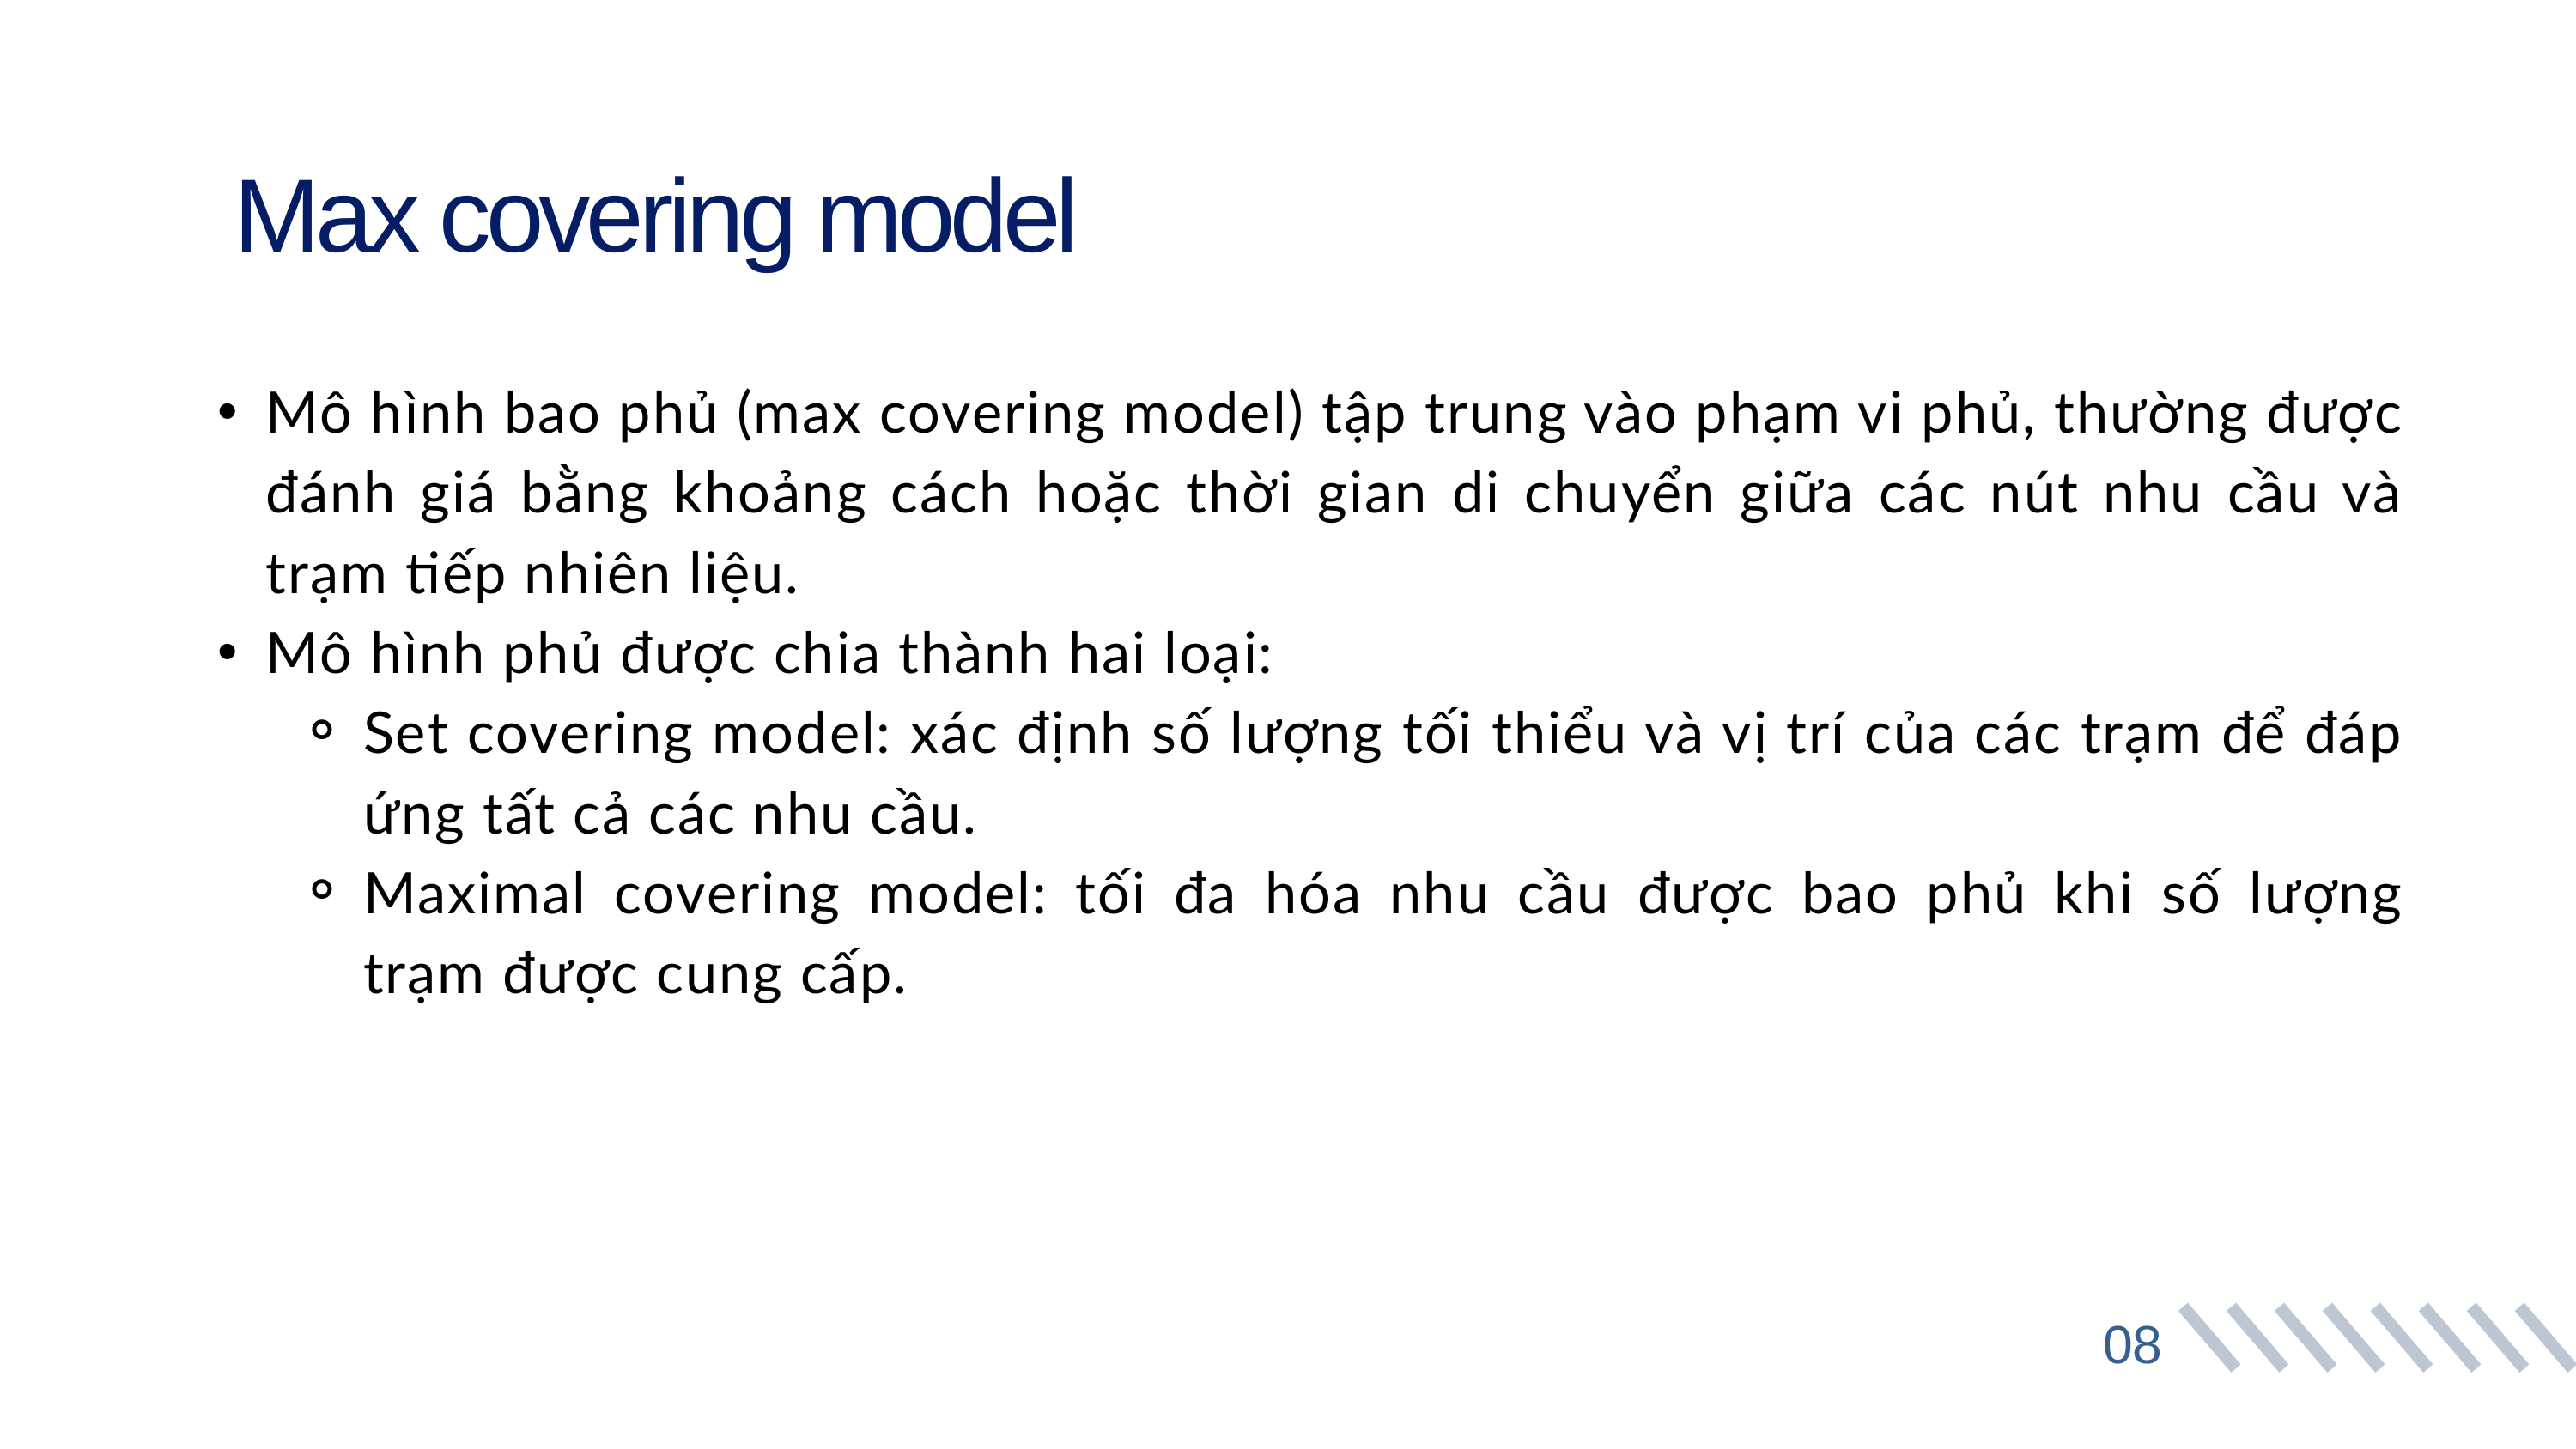

Max covering model
Mô hình bao phủ (max covering model) tập trung vào phạm vi phủ, thường được đánh giá bằng khoảng cách hoặc thời gian di chuyển giữa các nút nhu cầu và trạm tiếp nhiên liệu.
Mô hình phủ được chia thành hai loại:
Set covering model: xác định số lượng tối thiểu và vị trí của các trạm để đáp ứng tất cả các nhu cầu.
Maximal covering model: tối đa hóa nhu cầu được bao phủ khi số lượng trạm được cung cấp.

08